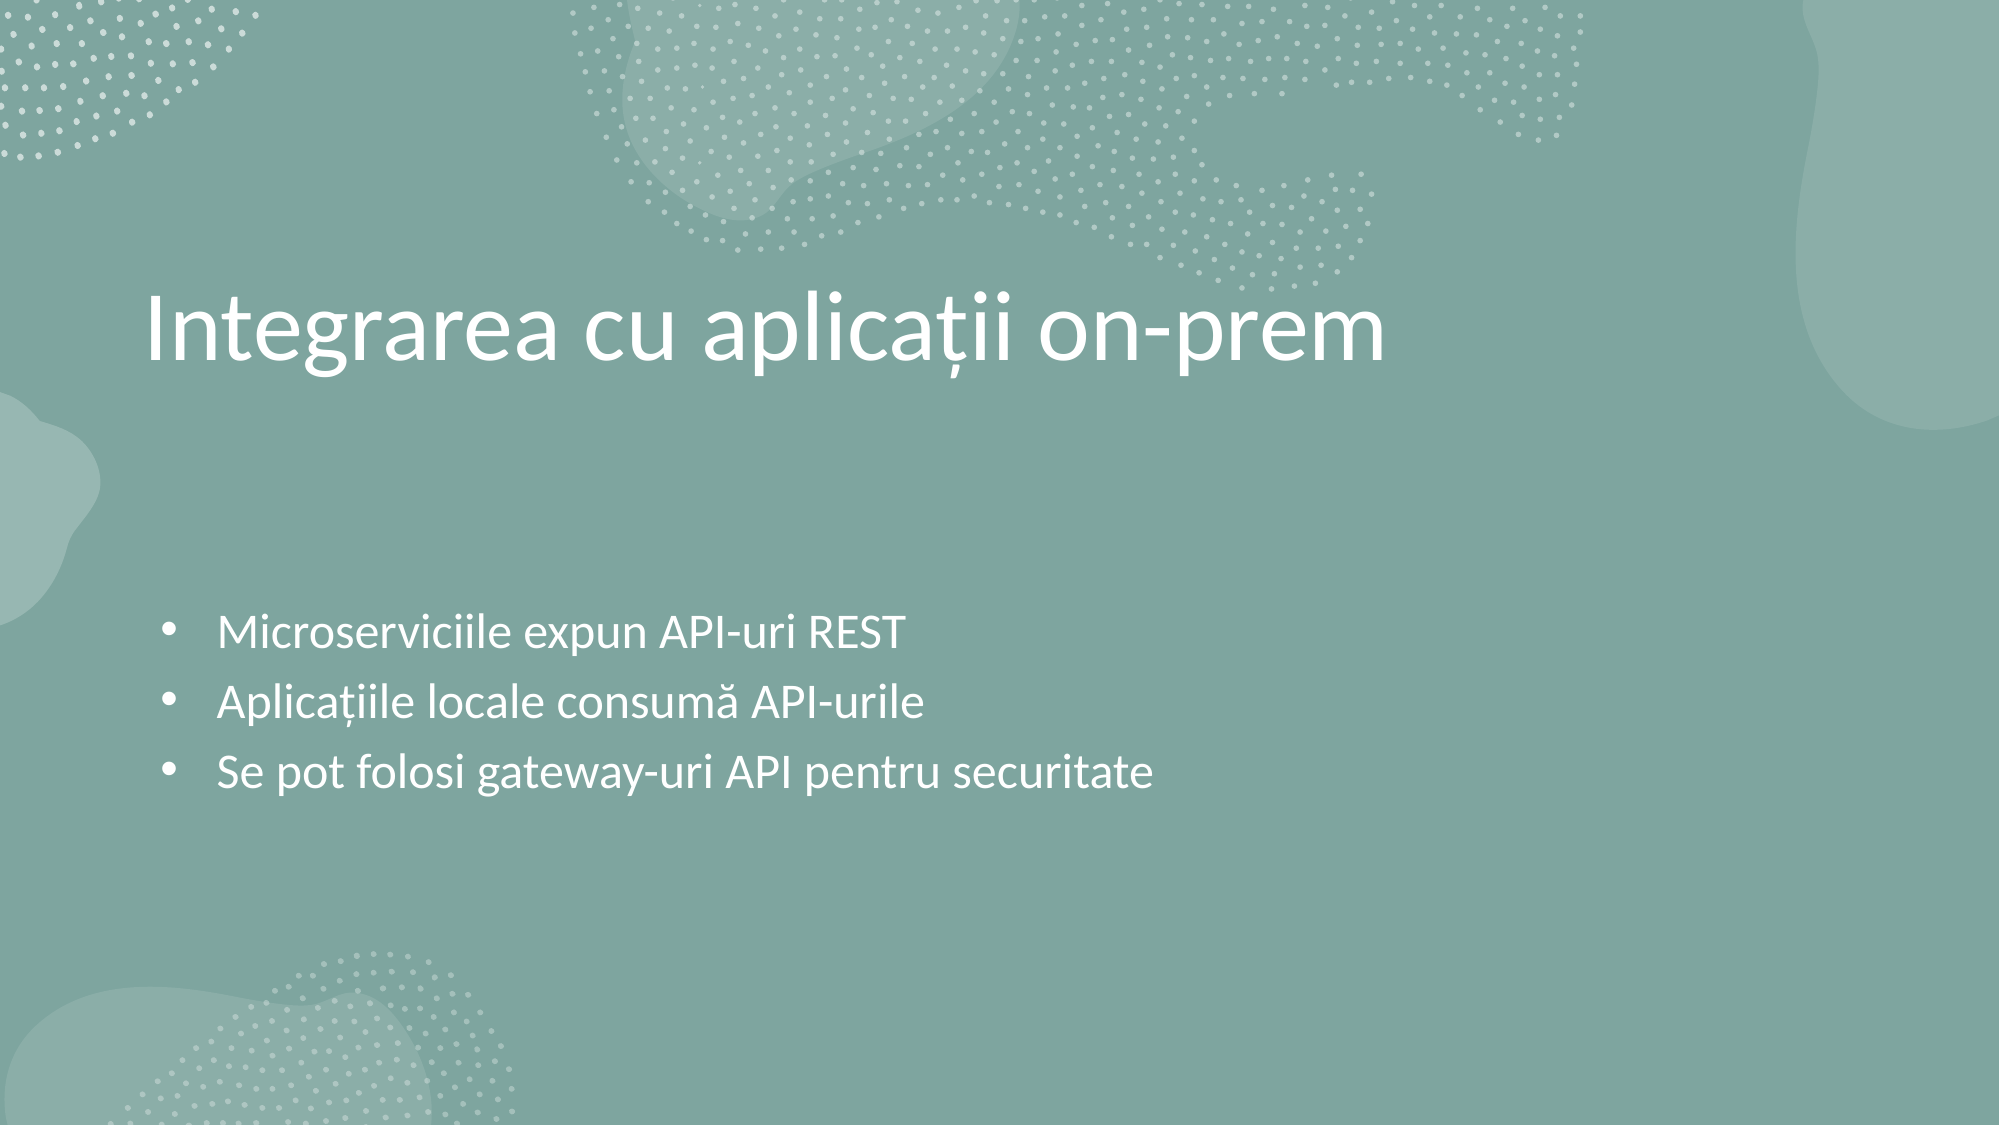

# Integrarea cu aplicații on-prem
Microserviciile expun API-uri REST
Aplicațiile locale consumă API-urile
Se pot folosi gateway-uri API pentru securitate